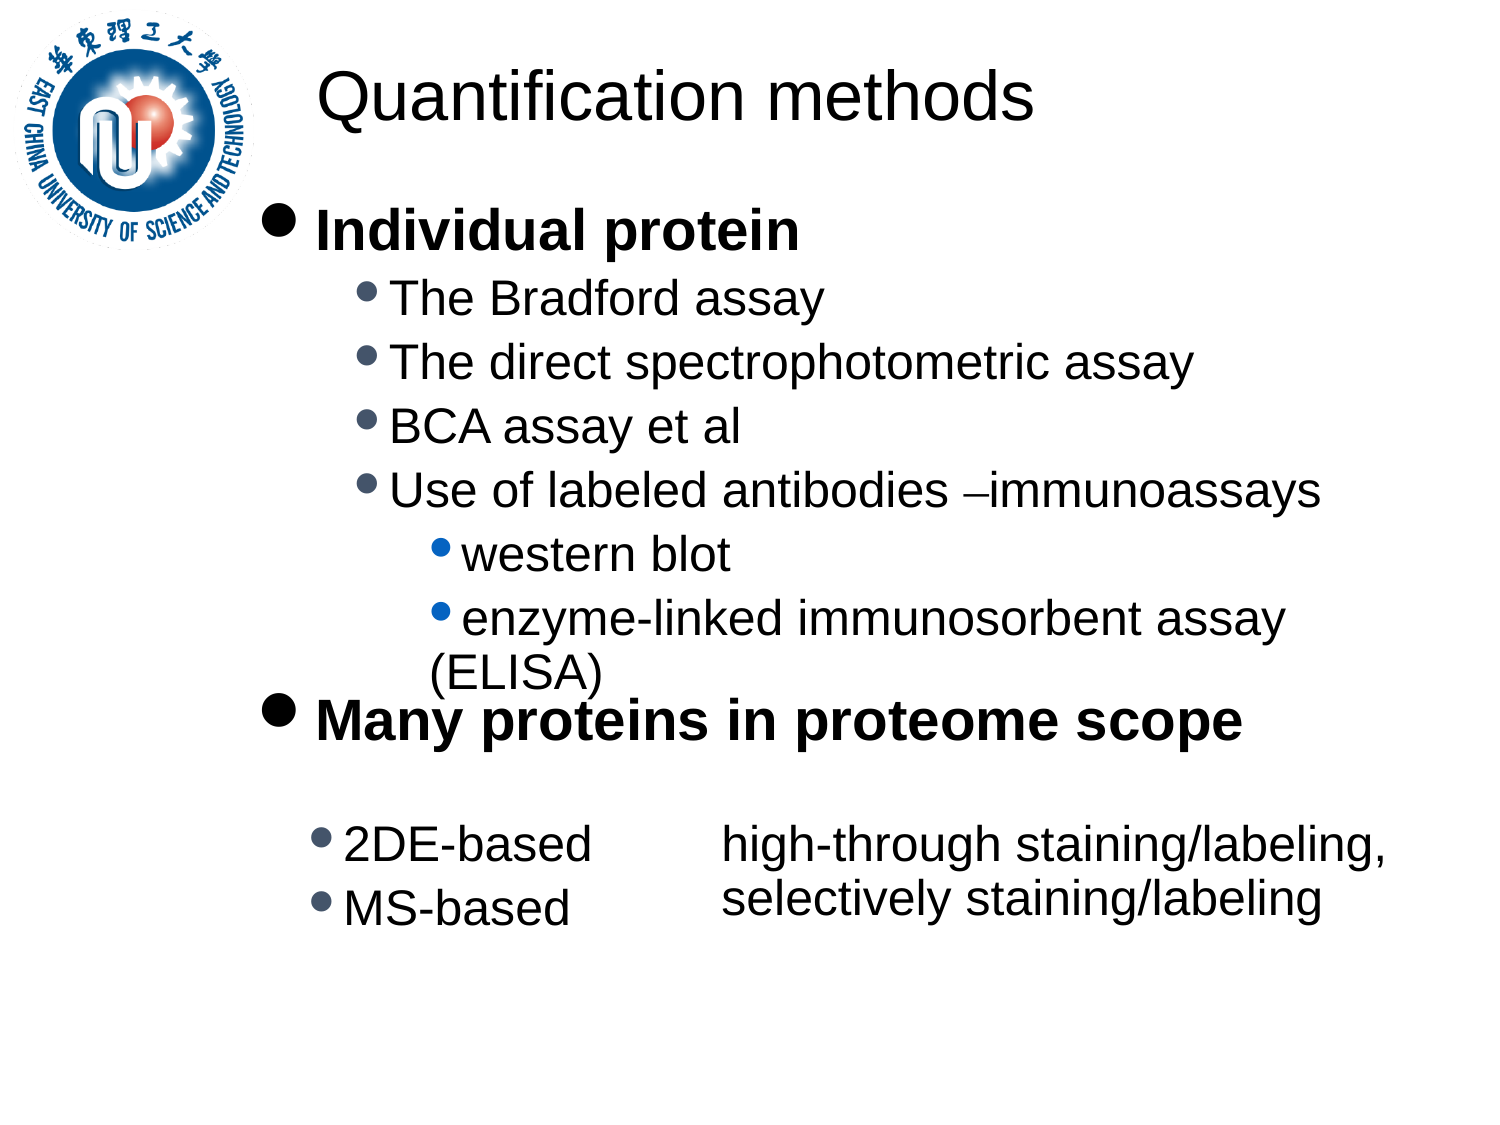

Quantification methods
Individual protein

Many proteins in proteome scope

The Bradford assay
The direct spectrophotometric assay
BCA assay et al
Use of labeled antibodies –immunoassays
western blot
enzyme-linked immunosorbent assay (ELISA)
2DE-based
MS-based
high-through staining/labeling, selectively staining/labeling